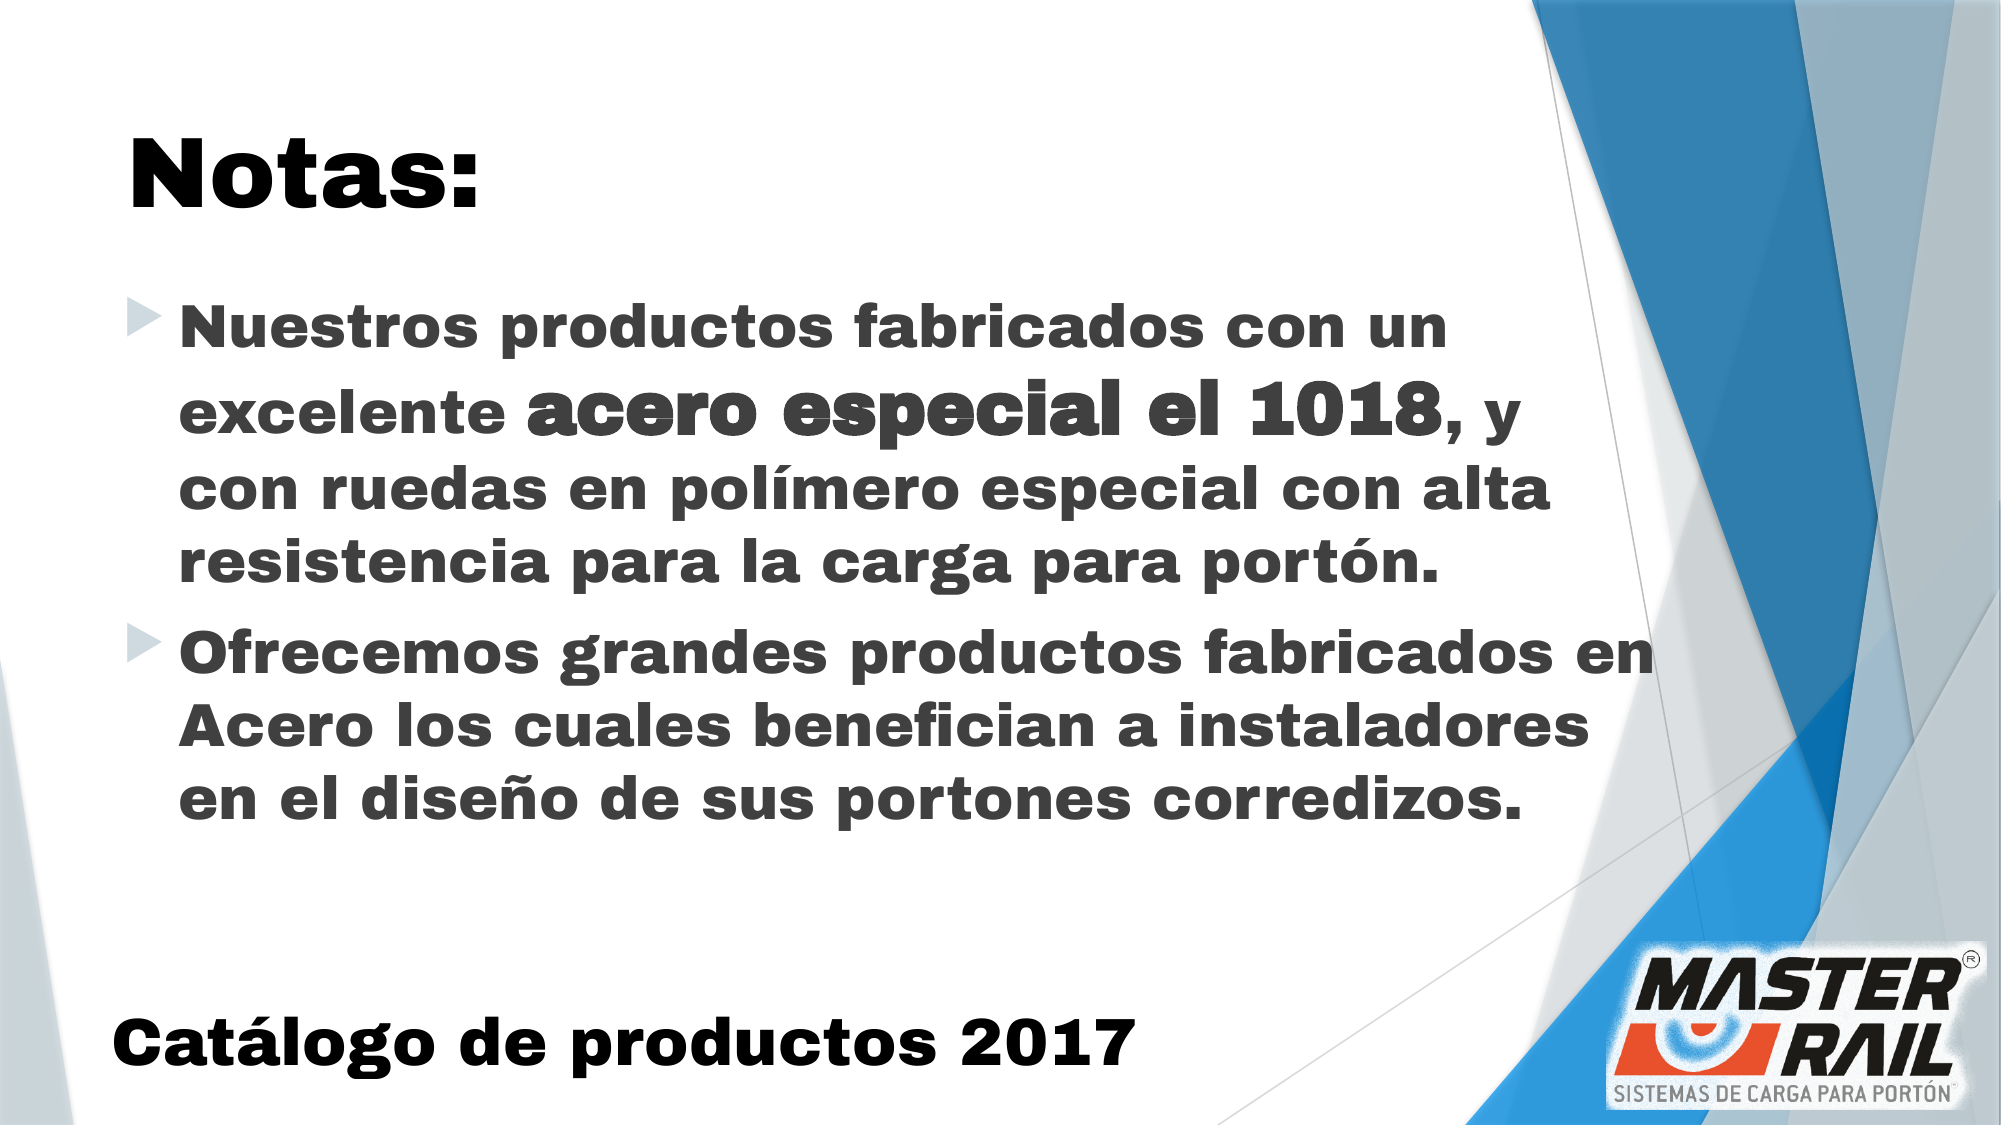

# Notas:
Nuestros productos fabricados con un excelente acero especial el 1018, y con ruedas en polímero especial con alta resistencia para la carga para portón.
Ofrecemos grandes productos fabricados en Acero los cuales benefician a instaladores en el diseño de sus portones corredizos.